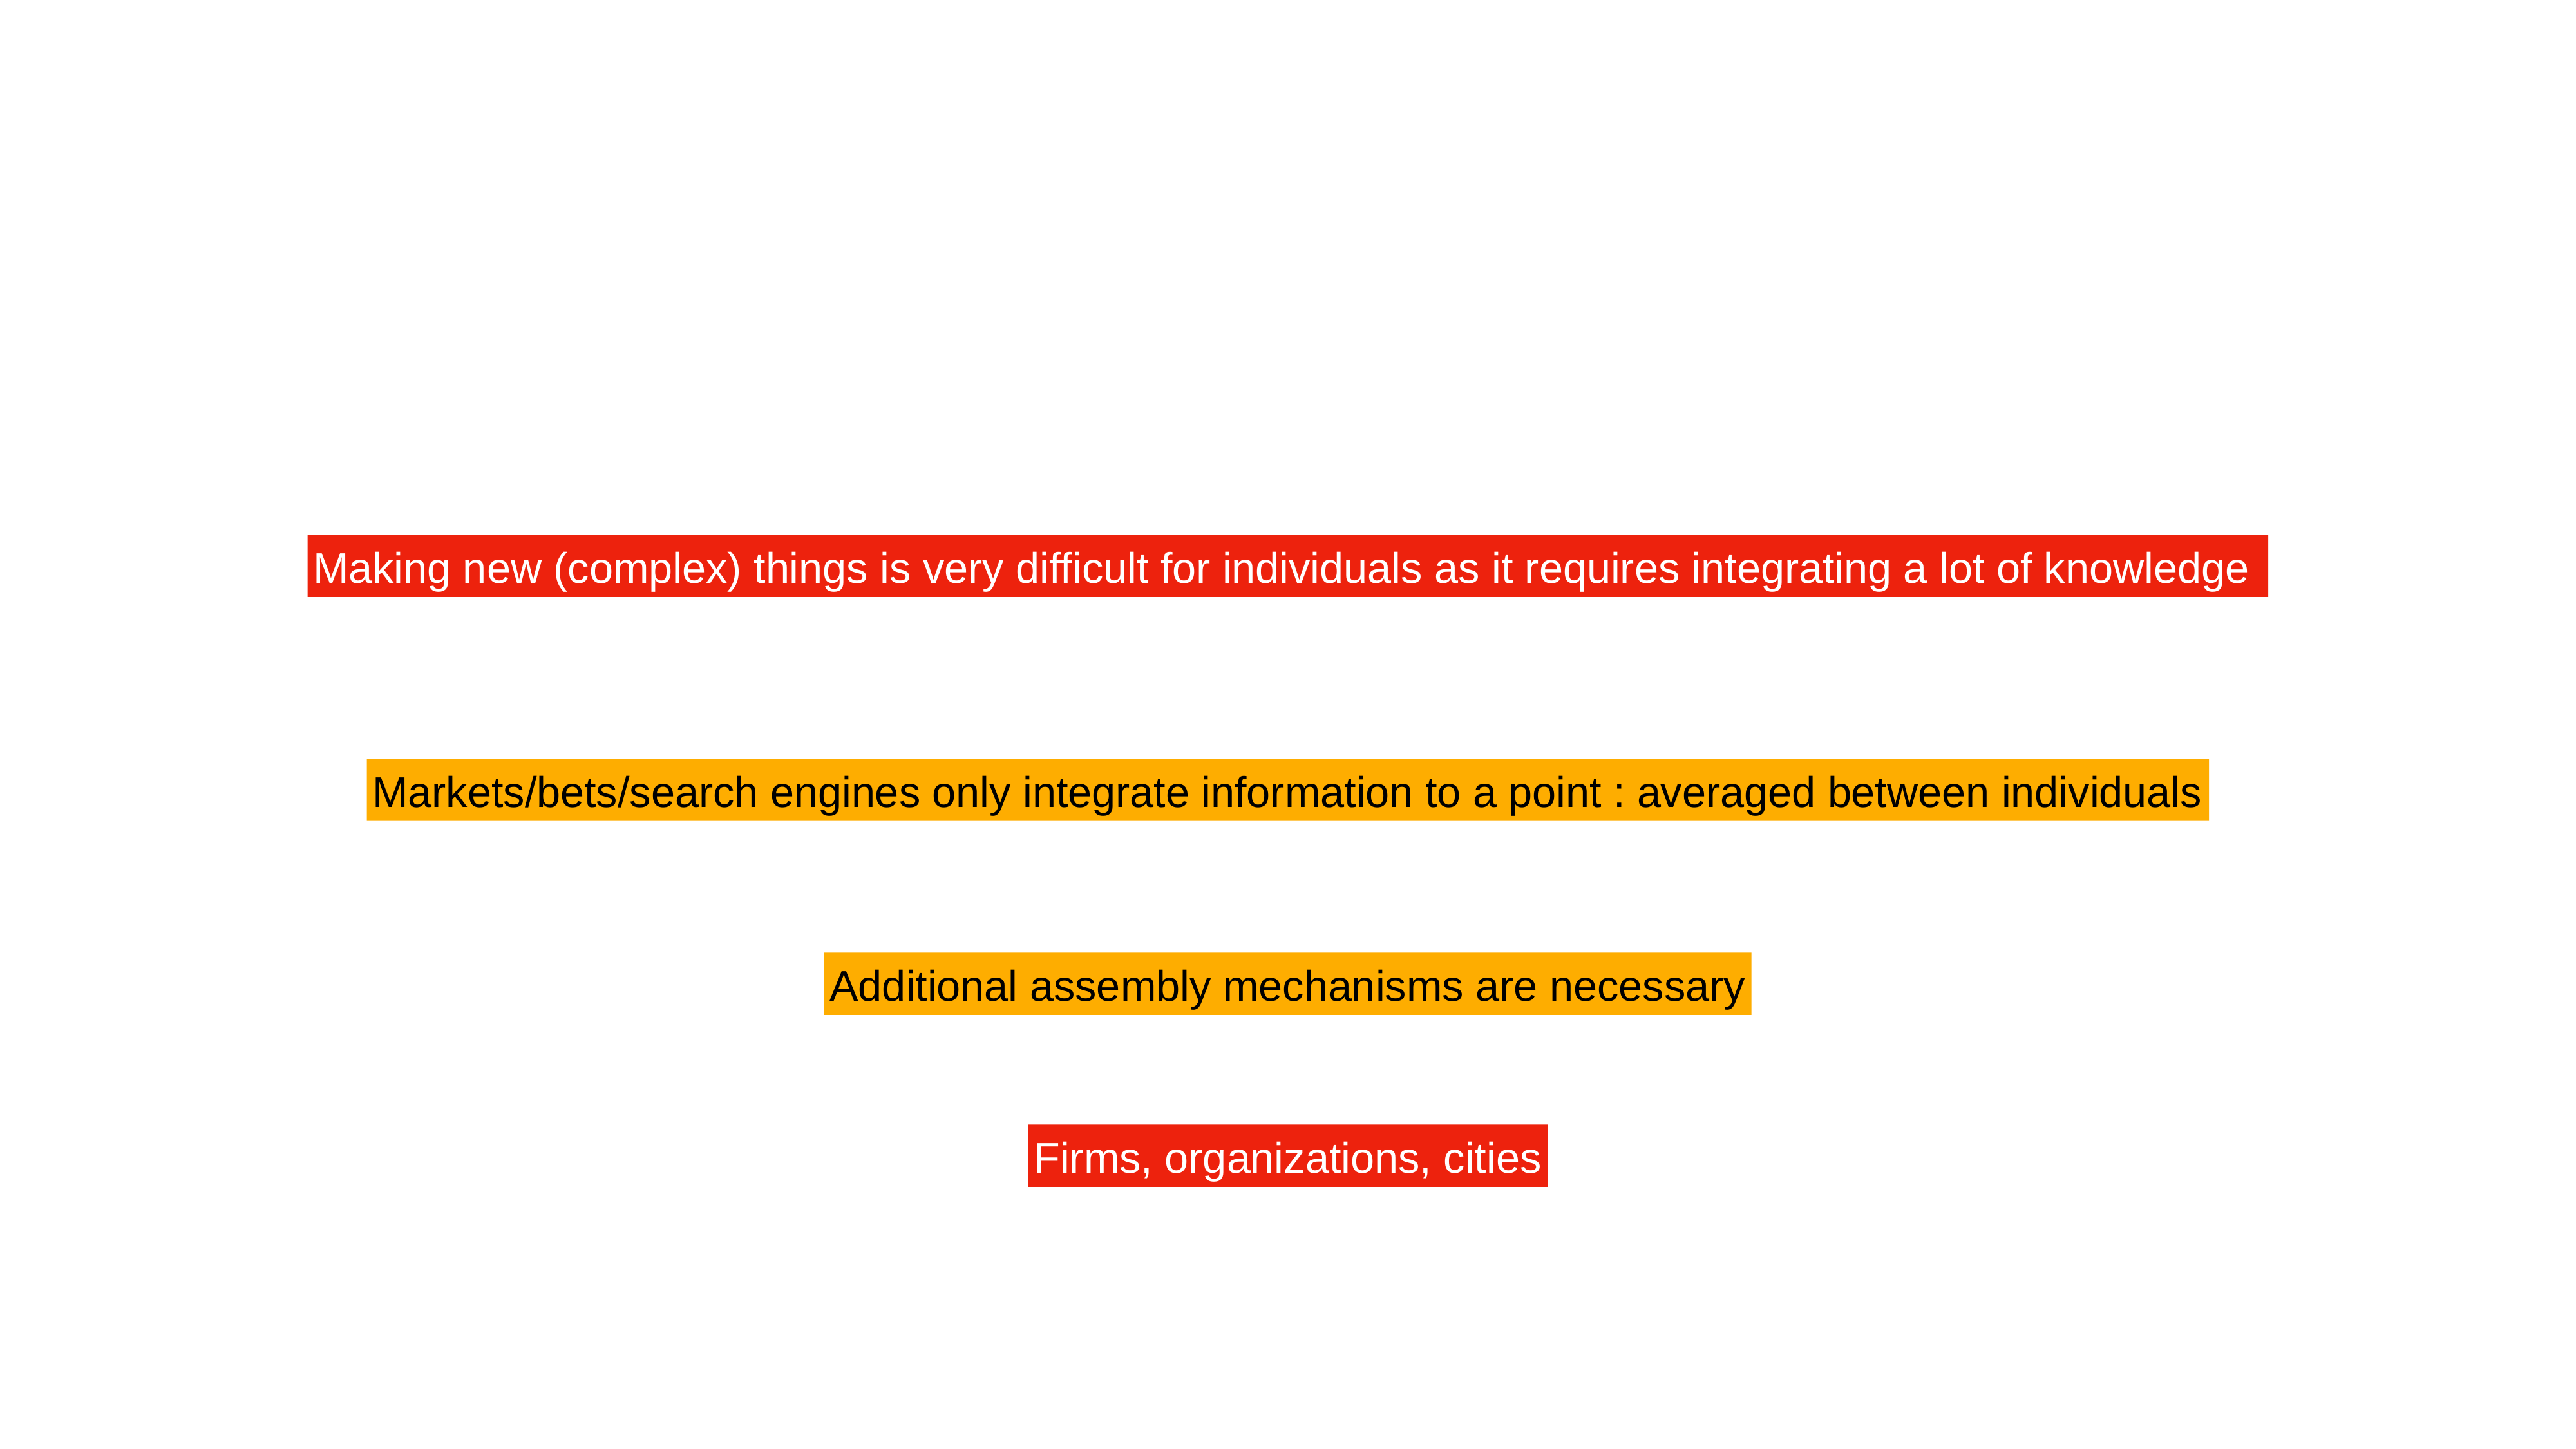

Making new (complex) things is very difficult for individuals as it requires integrating a lot of knowledge
Markets/bets/search engines only integrate information to a point : averaged between individuals
Additional assembly mechanisms are necessary
Firms, organizations, cities